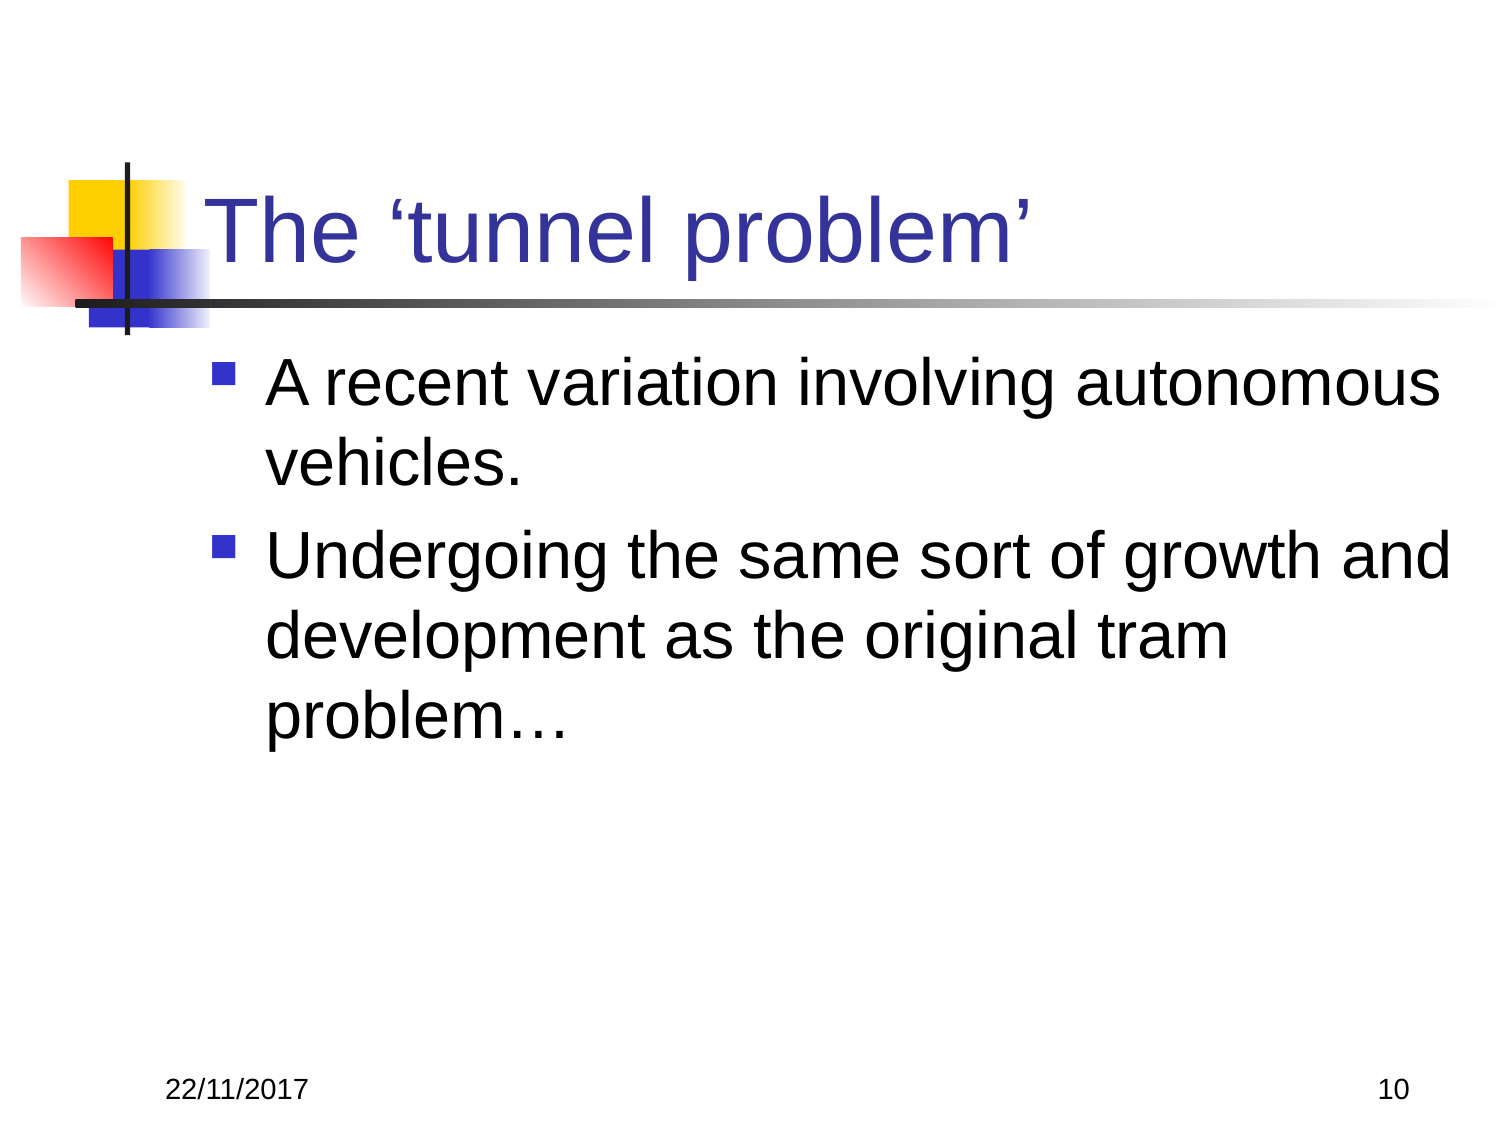

# The ‘tunnel problem’
A recent variation involving autonomous vehicles.
Undergoing the same sort of growth and development as the original tram problem…

22/11/2017

10